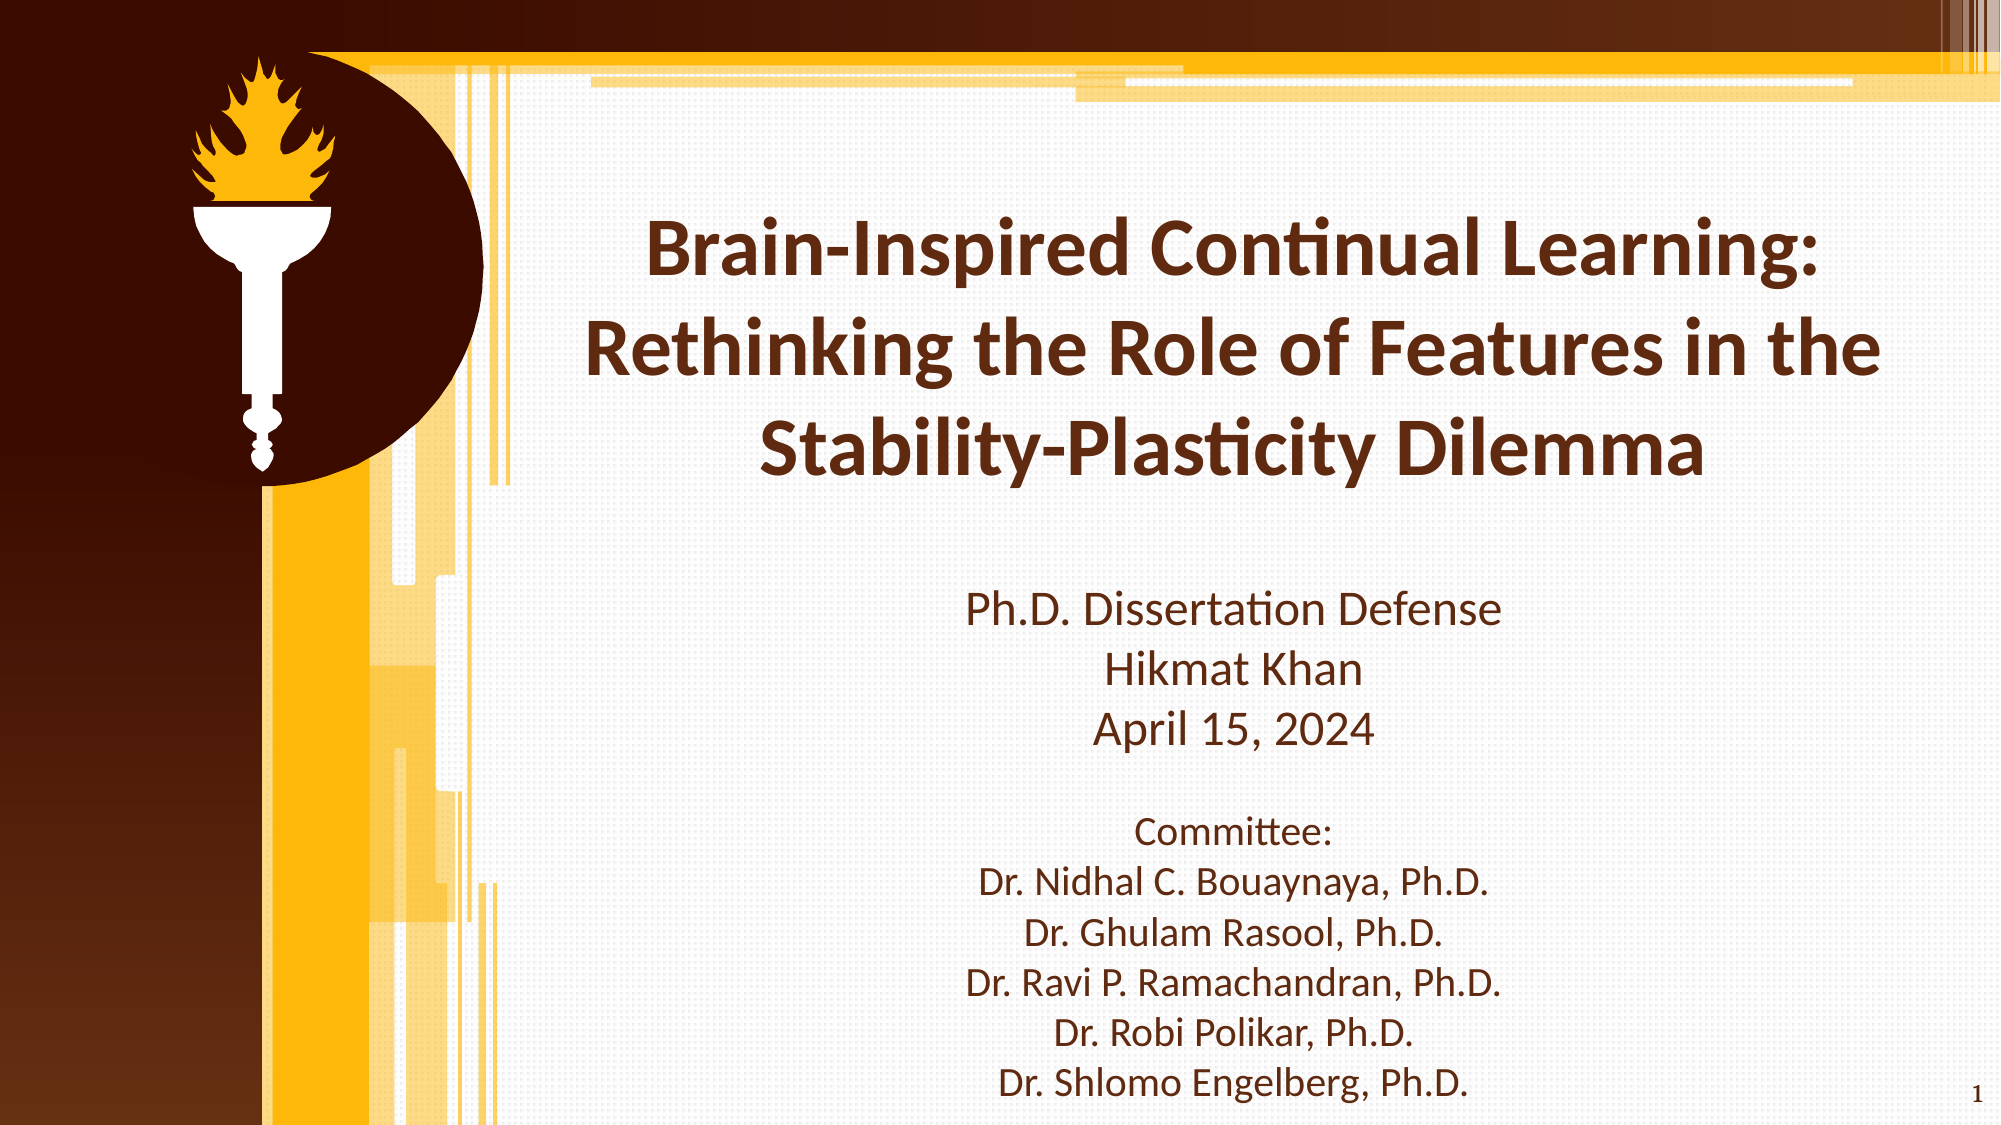

# Brain-Inspired Continual Learning: Rethinking the Role of Features in the Stability-Plasticity Dilemma
Ph.D. Dissertation Defense
Hikmat Khan
April 15, 2024
Committee:
Dr. Nidhal C. Bouaynaya, Ph.D.
Dr. Ghulam Rasool, Ph.D.
Dr. Ravi P. Ramachandran, Ph.D.
Dr. Robi Polikar, Ph.D.
Dr. Shlomo Engelberg, Ph.D.